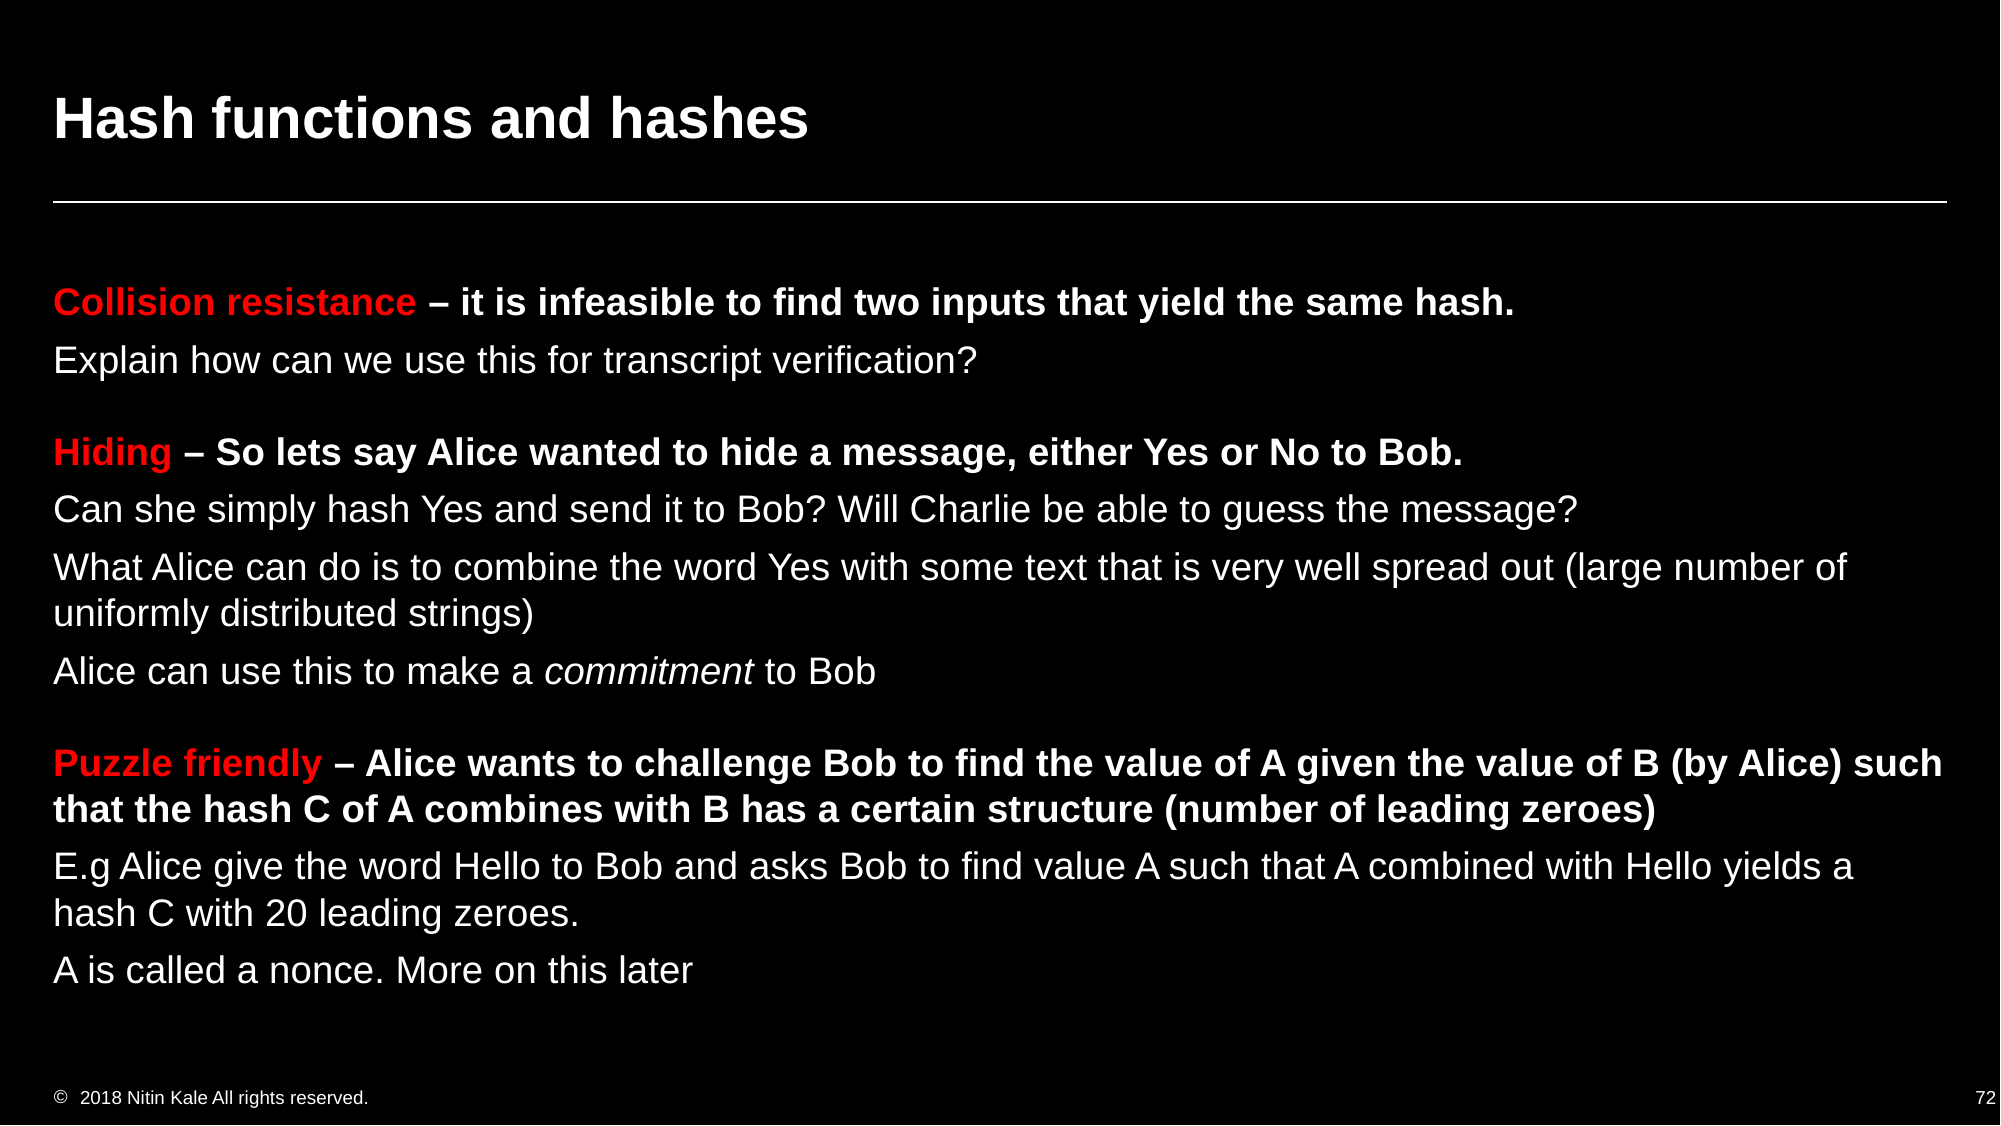

# Hash functions and hashes
Collision resistance – it is infeasible to find two inputs that yield the same hash.
Explain how can we use this for transcript verification?
Hiding – So lets say Alice wanted to hide a message, either Yes or No to Bob.
Can she simply hash Yes and send it to Bob? Will Charlie be able to guess the message?
What Alice can do is to combine the word Yes with some text that is very well spread out (large number of uniformly distributed strings)
Alice can use this to make a commitment to Bob
Puzzle friendly – Alice wants to challenge Bob to find the value of A given the value of B (by Alice) such that the hash C of A combines with B has a certain structure (number of leading zeroes)
E.g Alice give the word Hello to Bob and asks Bob to find value A such that A combined with Hello yields a hash C with 20 leading zeroes.
A is called a nonce. More on this later